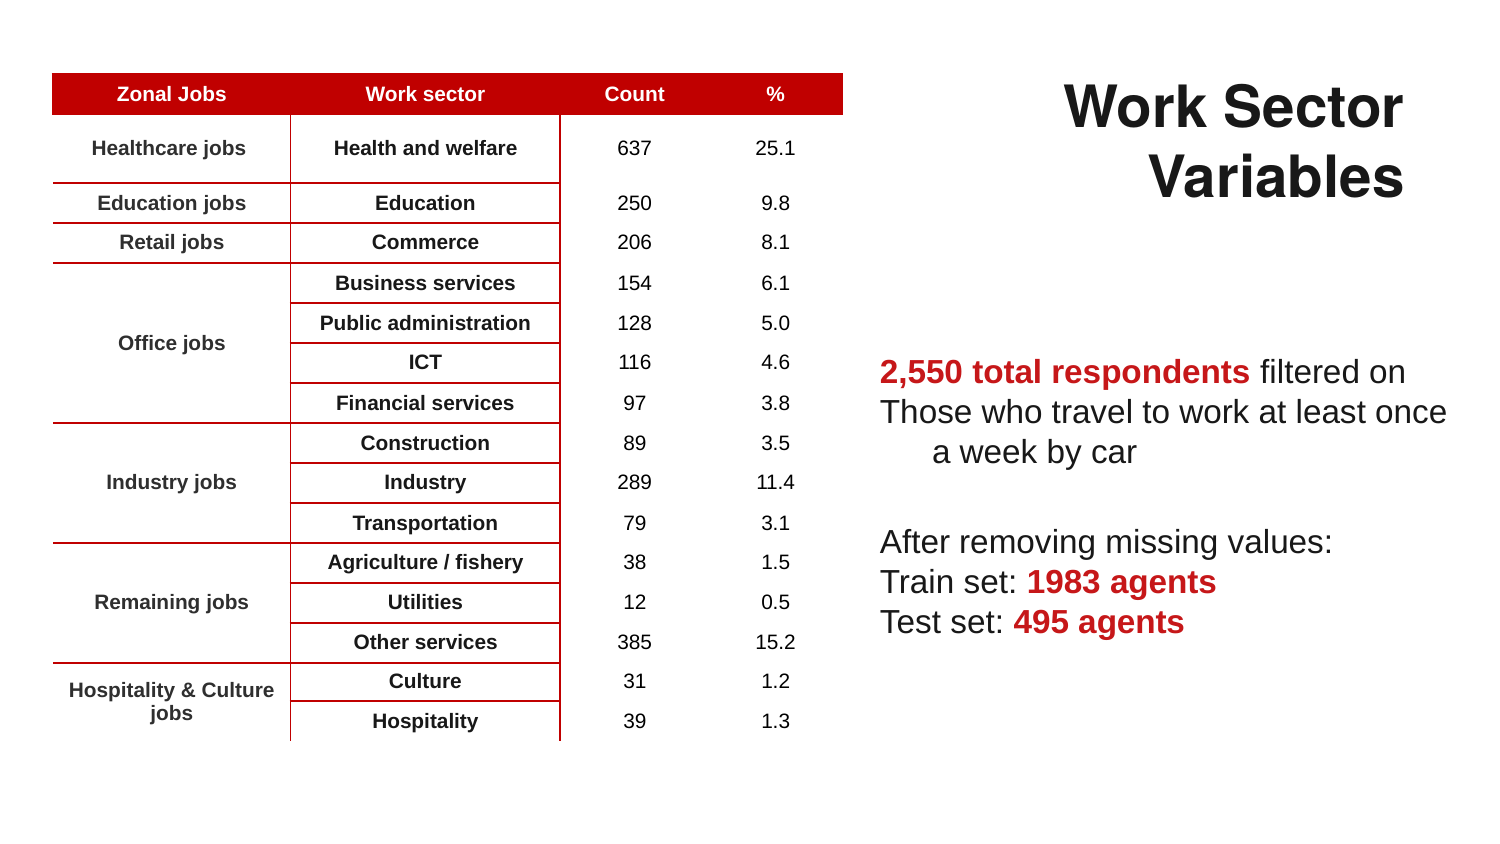

| Zonal Jobs | Work sector | Count | % |
| --- | --- | --- | --- |
| Healthcare jobs | Health and welfare | 637 | 25.1 |
| Education jobs | Education | 250 | 9.8 |
| Retail jobs | Commerce | 206 | 8.1 |
| Office jobs | Business services | 154 | 6.1 |
|  | Public administration | 128 | 5.0 |
|  | ICT | 116 | 4.6 |
|  | Financial services | 97 | 3.8 |
| Industry jobs | Construction | 89 | 3.5 |
|  | Industry | 289 | 11.4 |
|  | Transportation | 79 | 3.1 |
| Remaining jobs | Agriculture / fishery | 38 | 1.5 |
|  | Utilities | 12 | 0.5 |
|  | Other services | 385 | 15.2 |
| Hospitality & Culture jobs | Culture | 31 | 1.2 |
|  | Hospitality | 39 | 1.3 |
# Work Sector Variables
2,550 total respondents filtered on
Those who travel to work at least once a week by car
After removing missing values:
Train set: 1983 agents
Test set: 495 agents